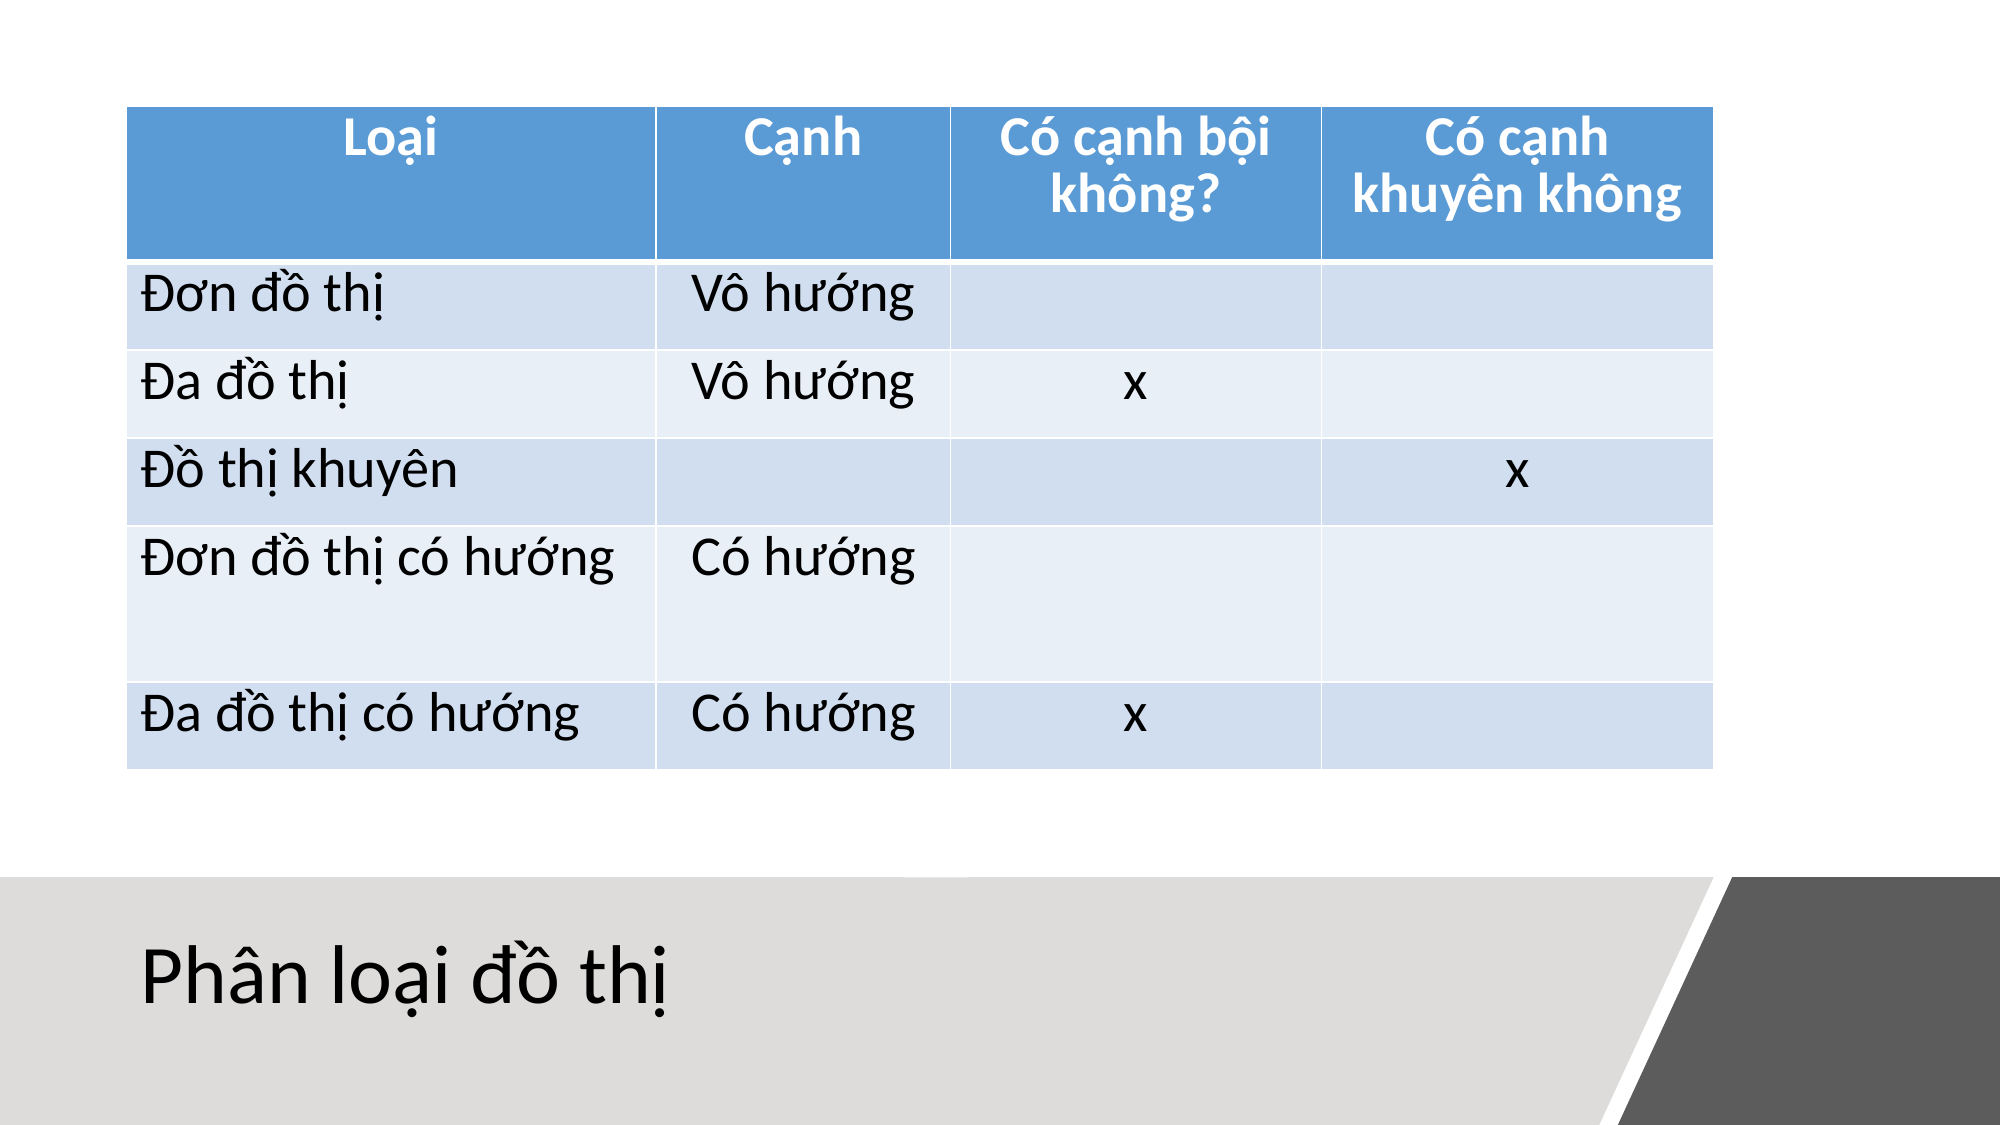

| Loại | Cạnh | Có cạnh bội không? | Có cạnh khuyên không |
| --- | --- | --- | --- |
| Đơn đồ thị | Vô hướng |  |  |
| Đa đồ thị | Vô hướng | x |  |
| Đồ thị khuyên |  |  | x |
| Đơn đồ thị có hướng | Có hướng |  |  |
| Đa đồ thị có hướng | Có hướng | x |  |

# Phân loại đồ thị